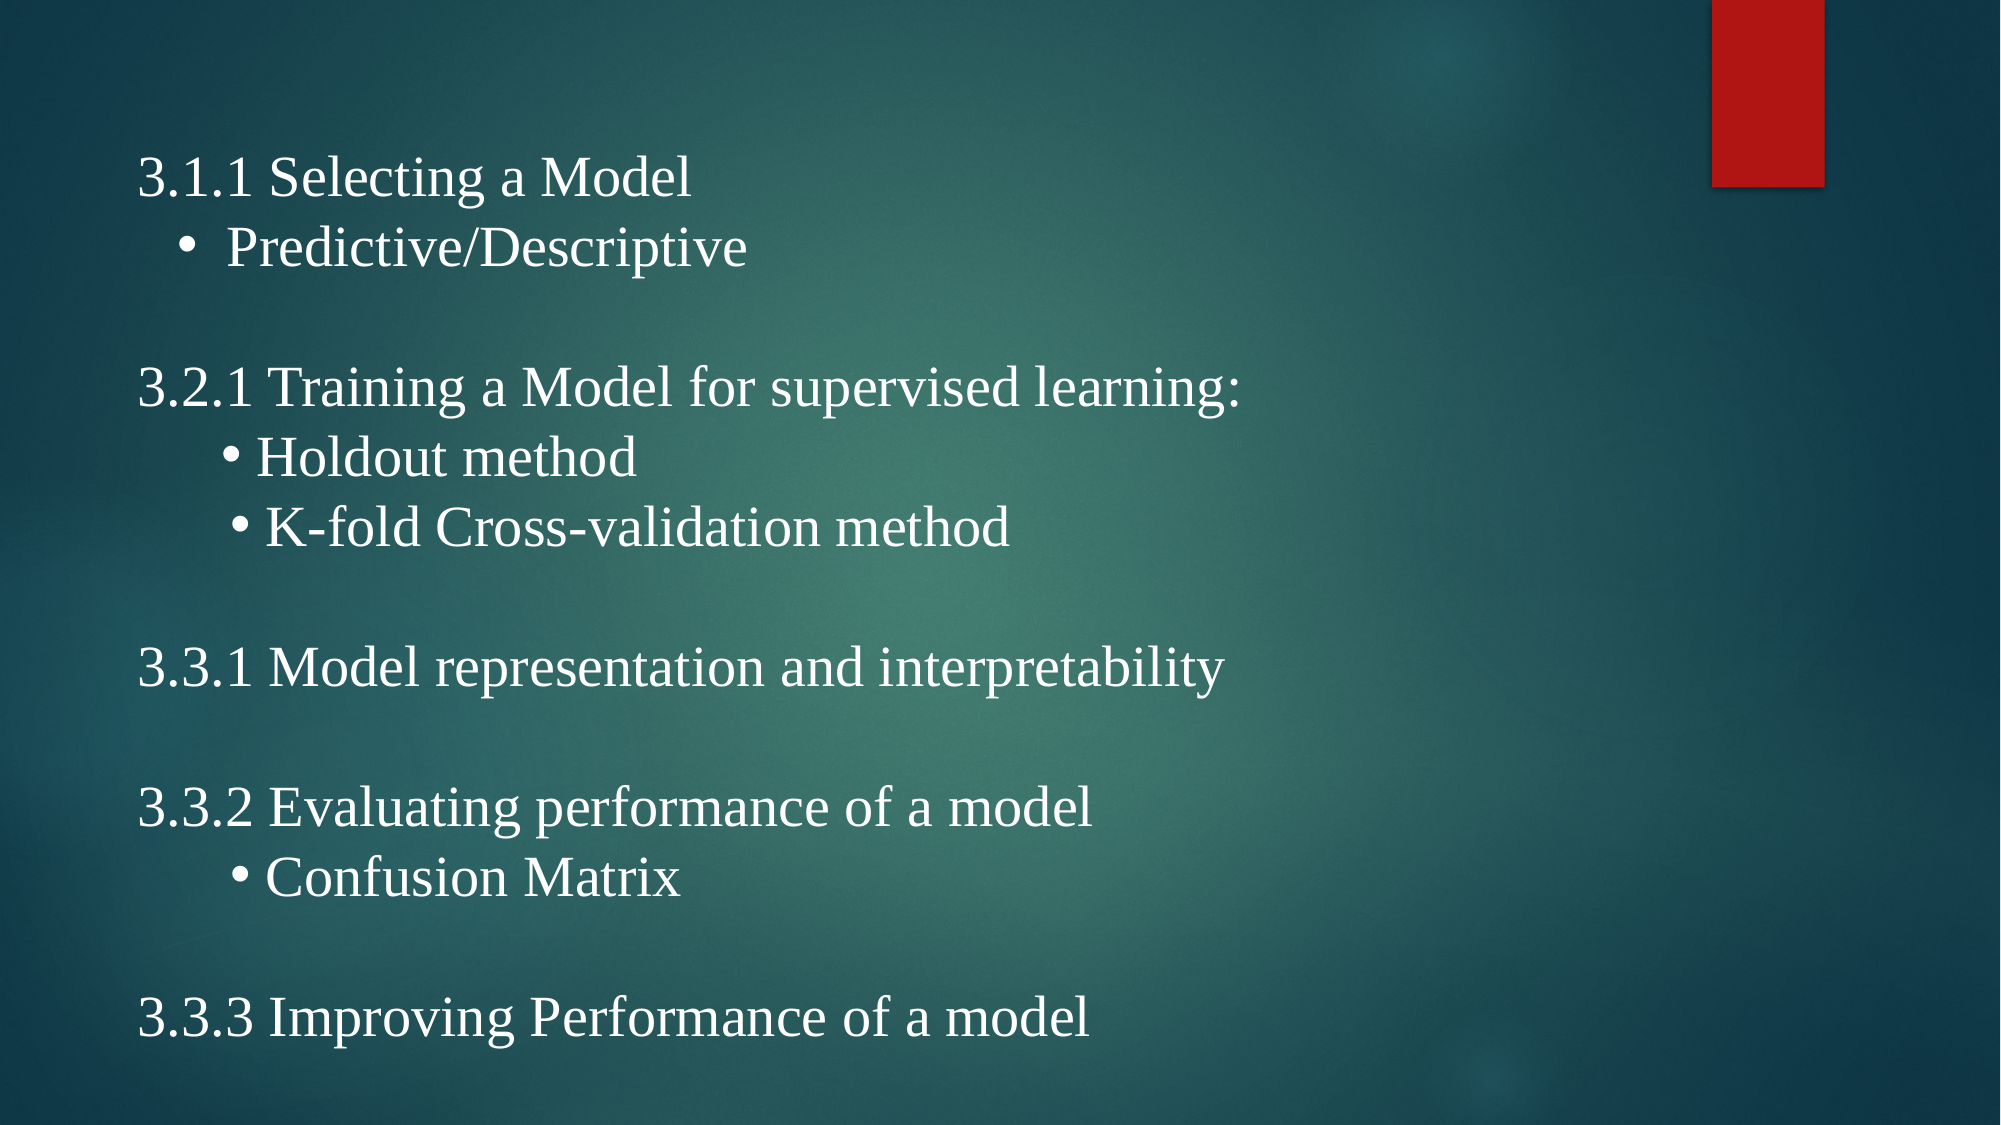

3.1.1 Selecting a Model
 Predictive/Descriptive

3.2.1 Training a Model for supervised learning:
 Holdout method
 K-fold Cross-validation method

3.3.1 Model representation and interpretability

3.3.2 Evaluating performance of a model
 Confusion Matrix

3.3.3 Improving Performance of a model